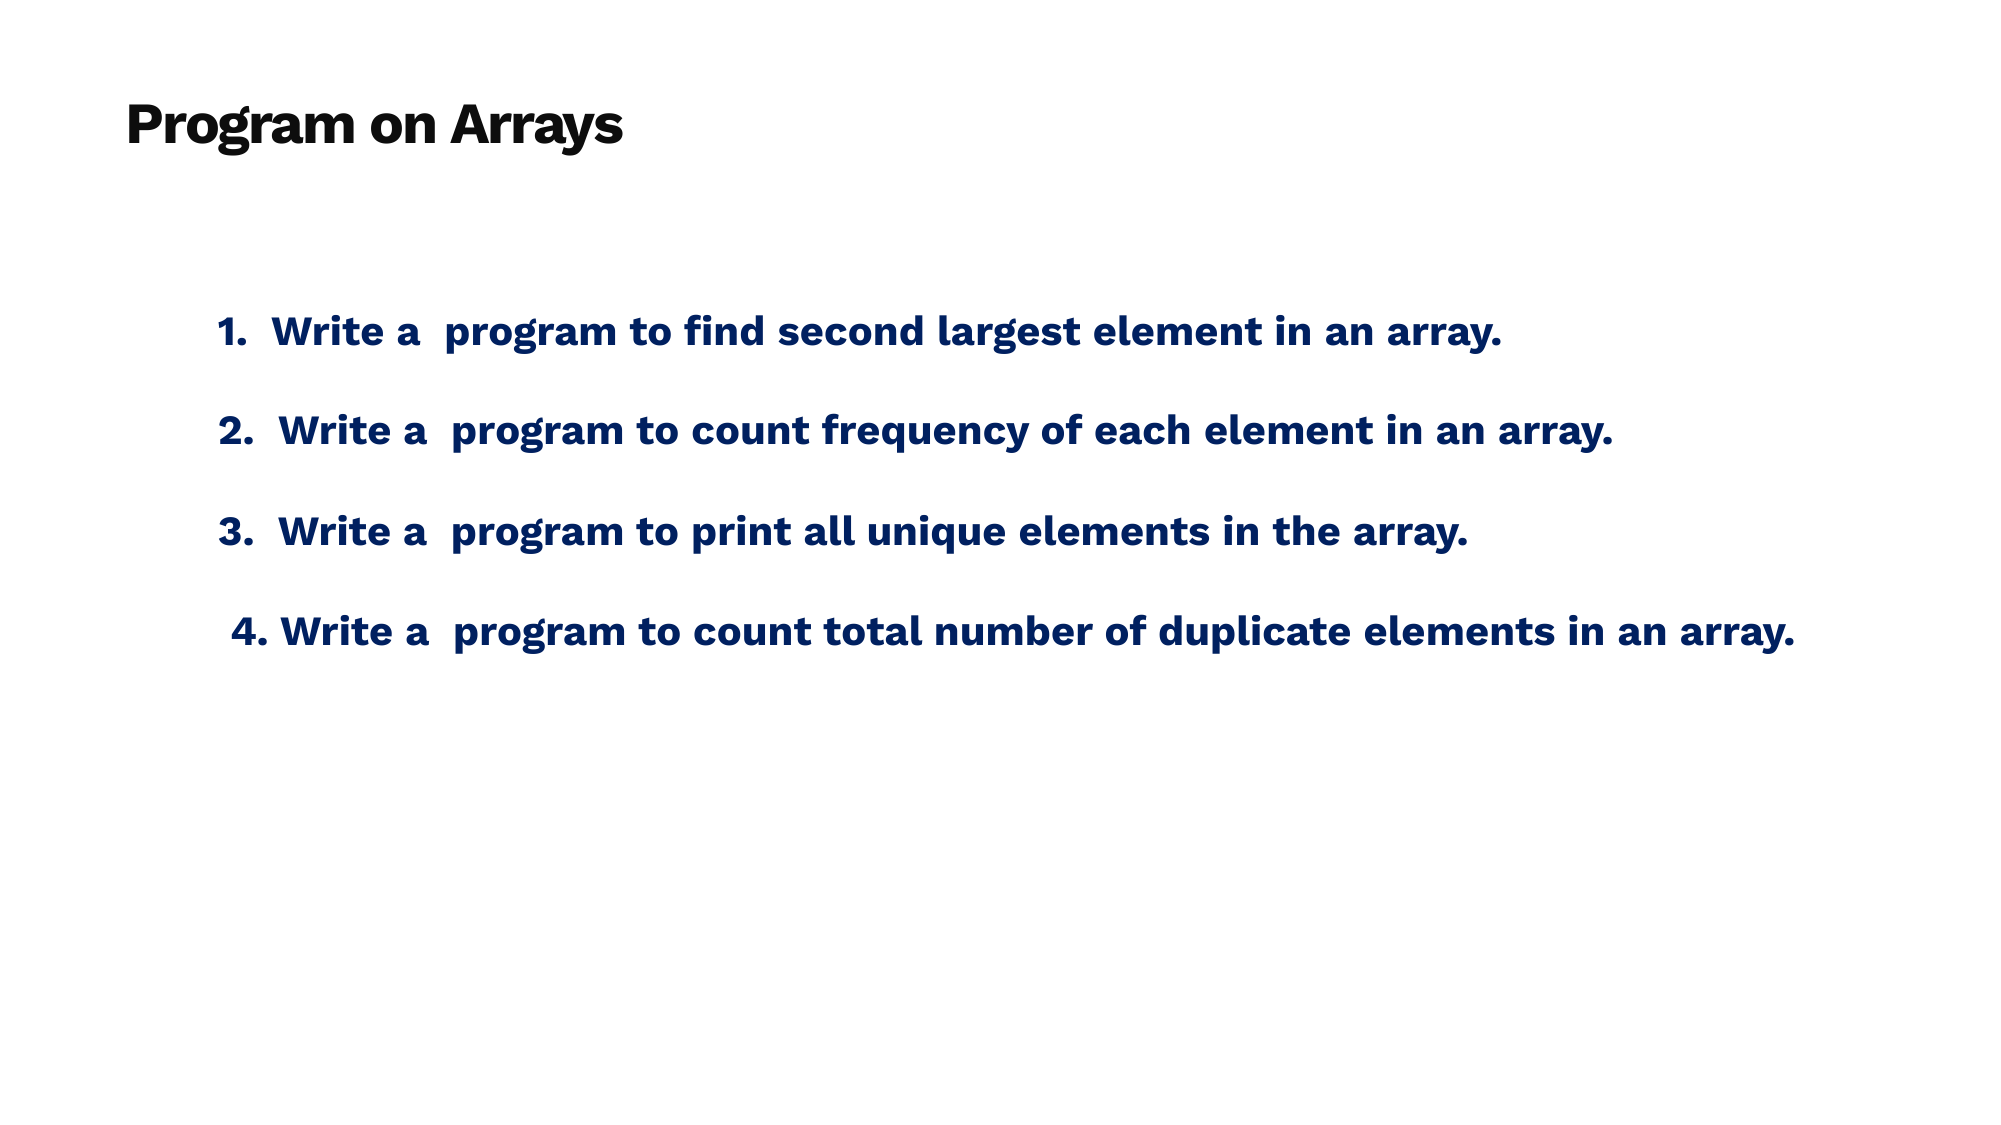

Program on Arrays
1.  Write a  program to find second largest element in an array.

2.  Write a  program to count frequency of each element in an array.

3.  Write a  program to print all unique elements in the array.

 4. Write a  program to count total number of duplicate elements in an array.